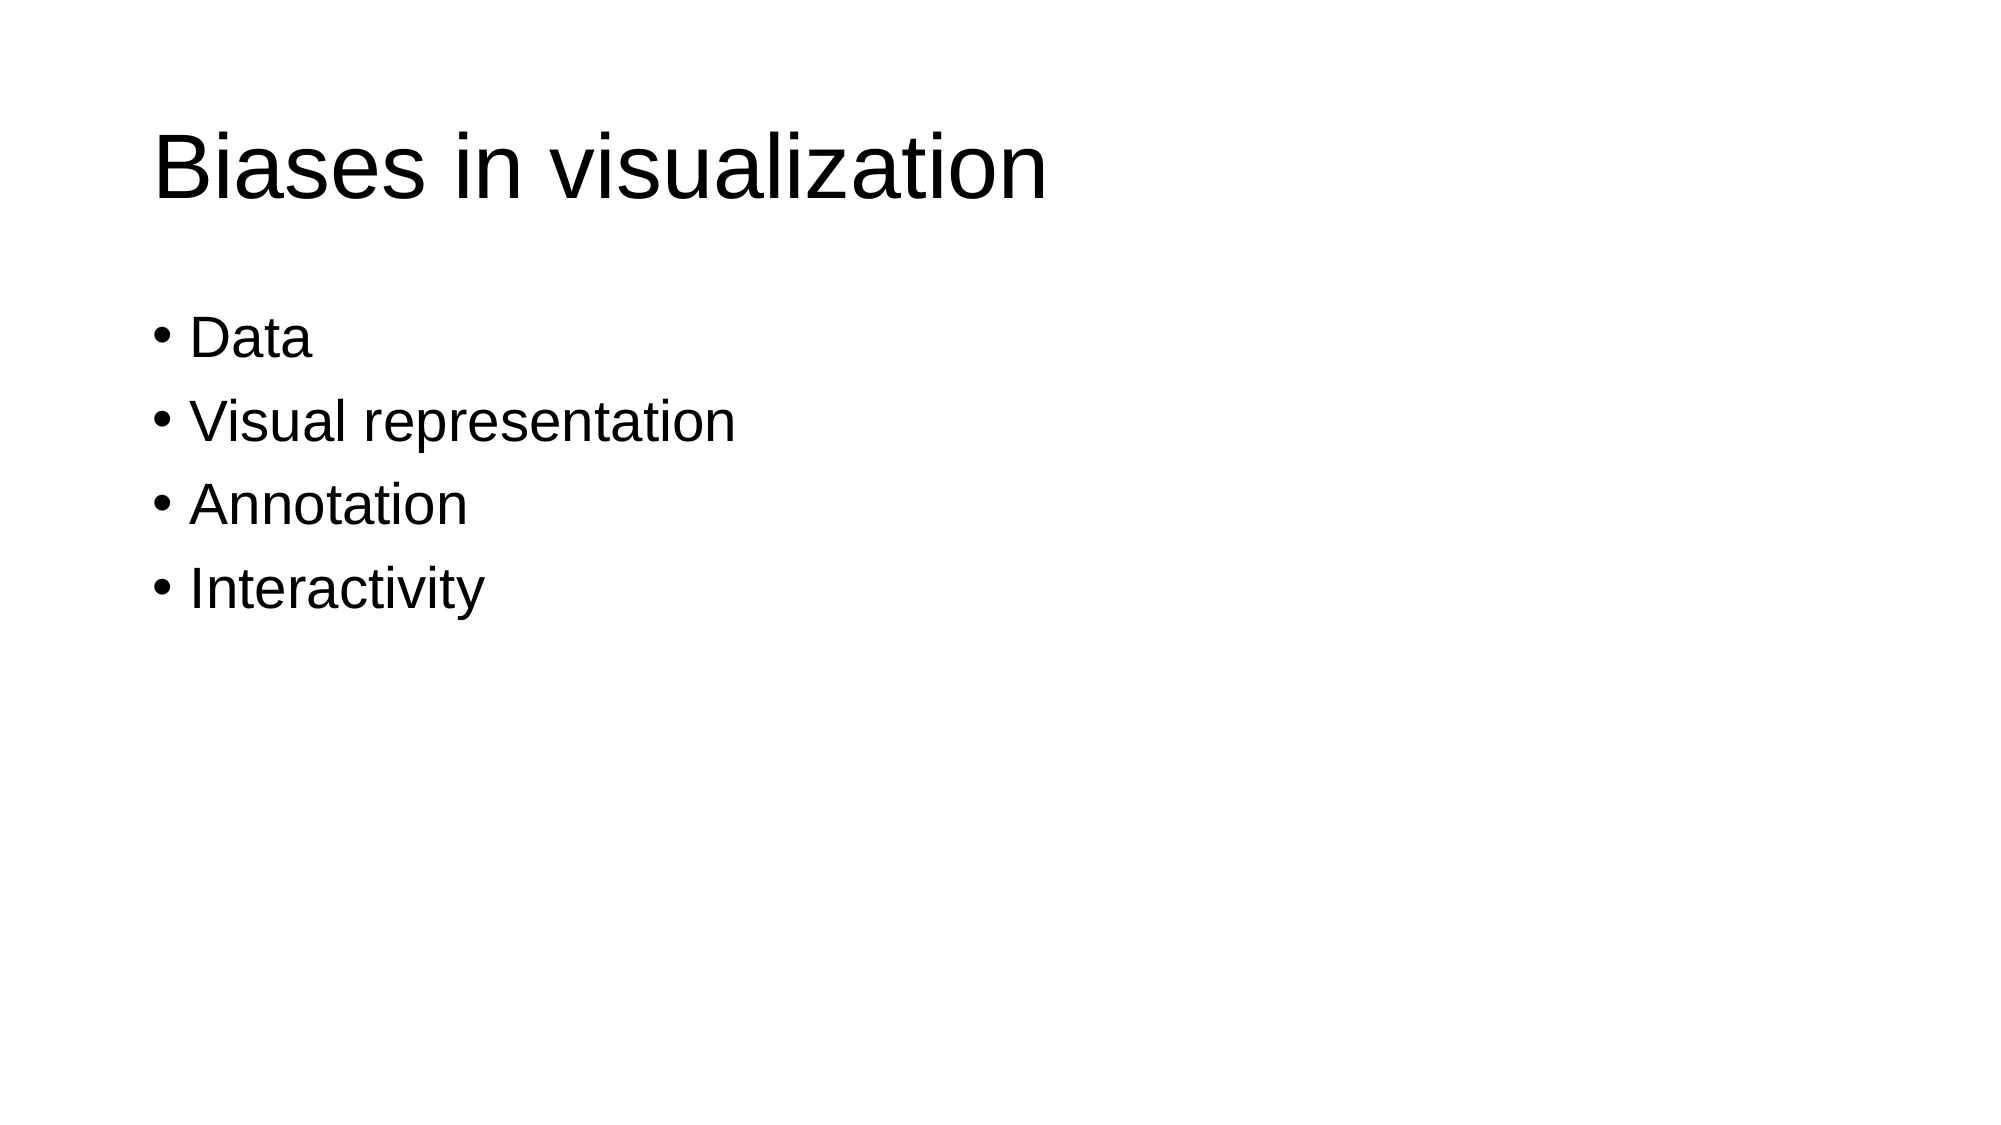

# Biases in visualization
Data
Visual representation
Annotation
Interactivity